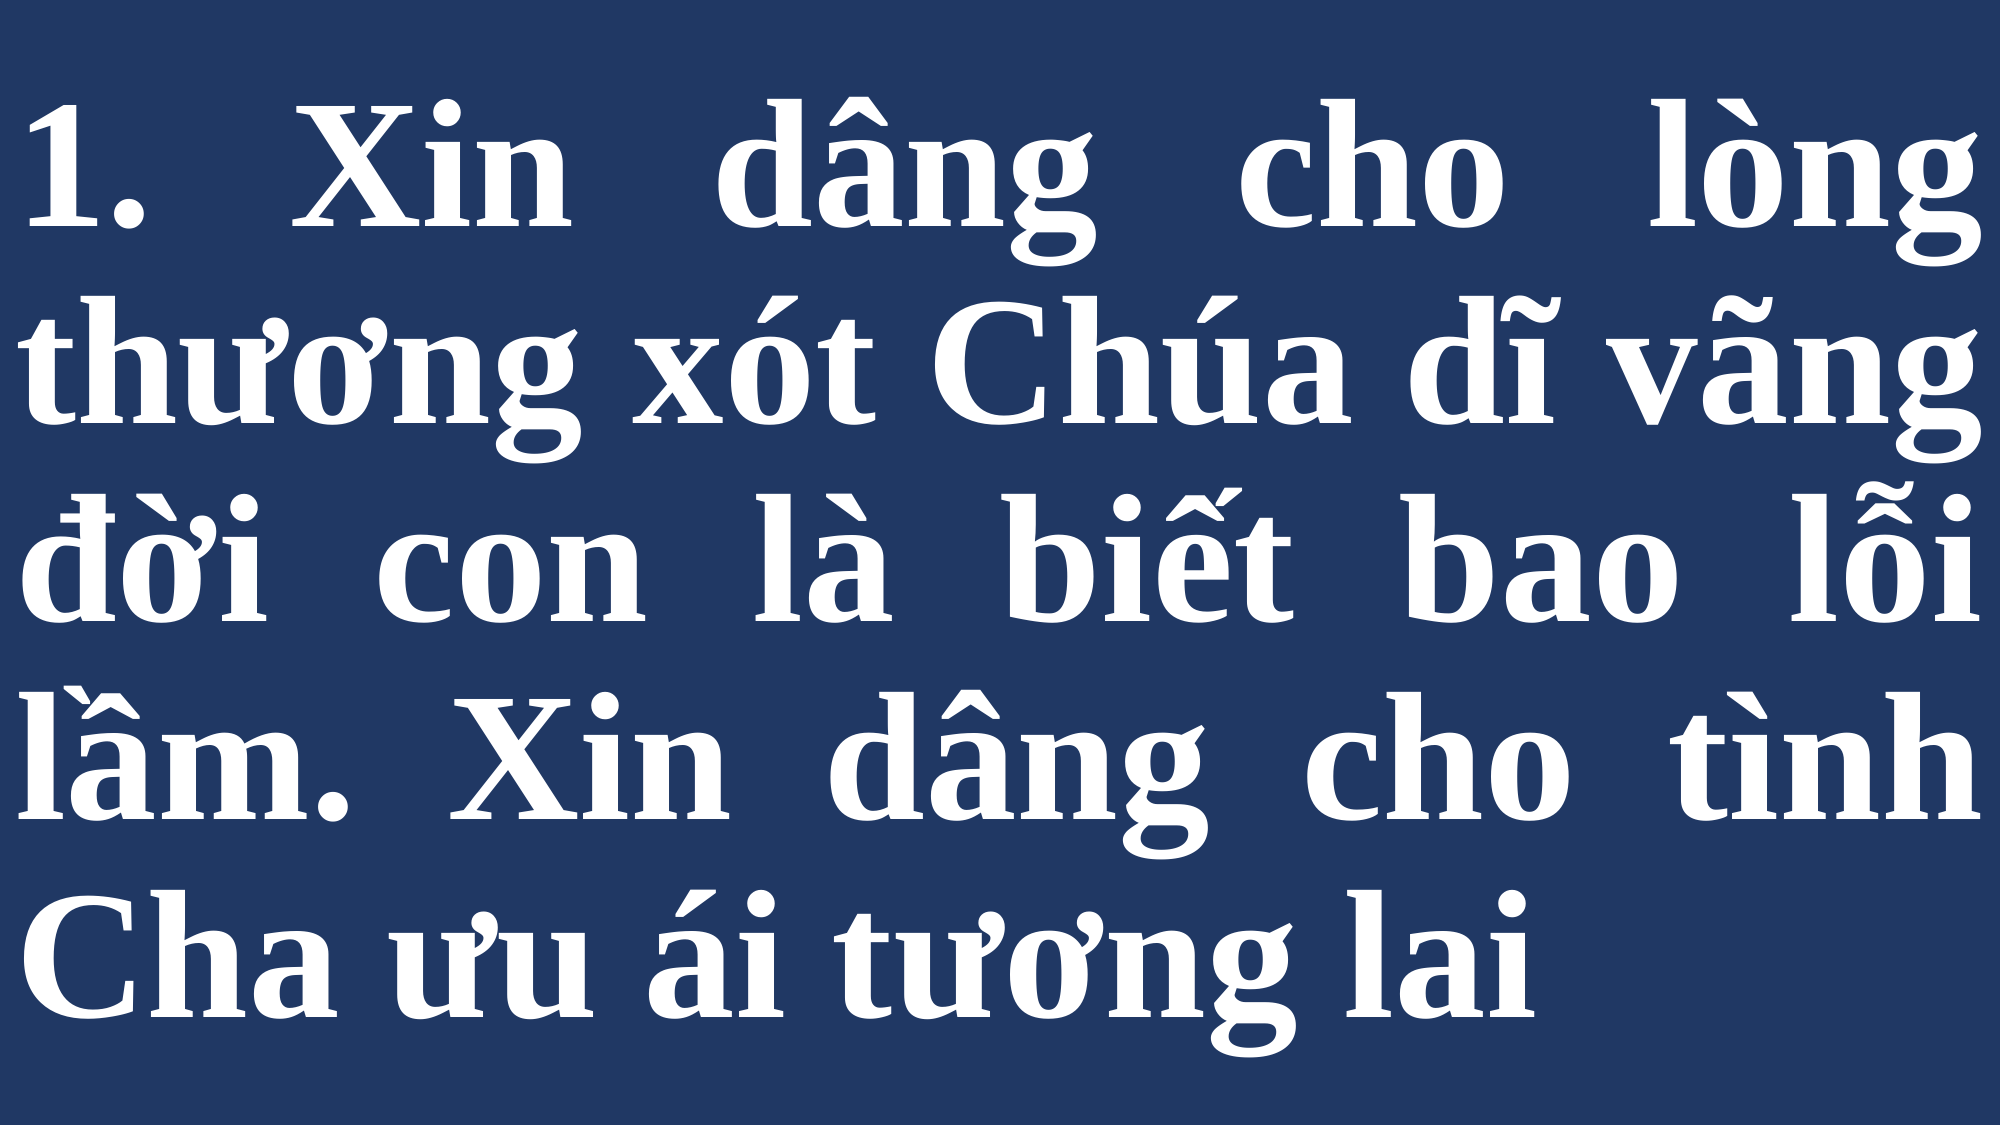

# 1. Xin dâng cho lòng thương xót Chúa dĩ vãng đời con là biết bao lỗi lầm. Xin dâng cho tình Cha ưu ái tương lai